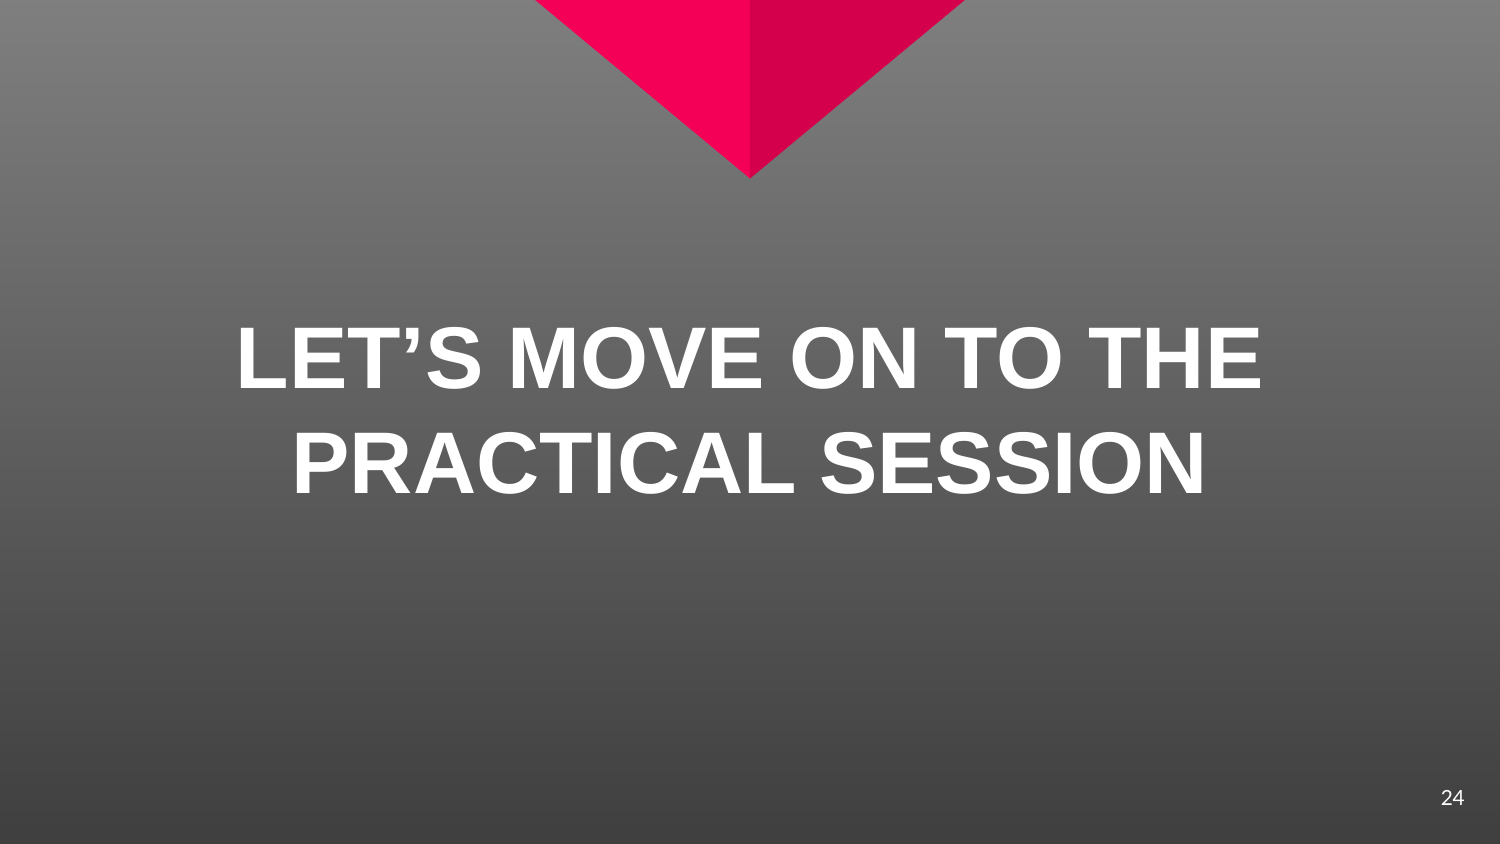

# LET’S MOVE ON TO THE PRACTICAL SESSION
24